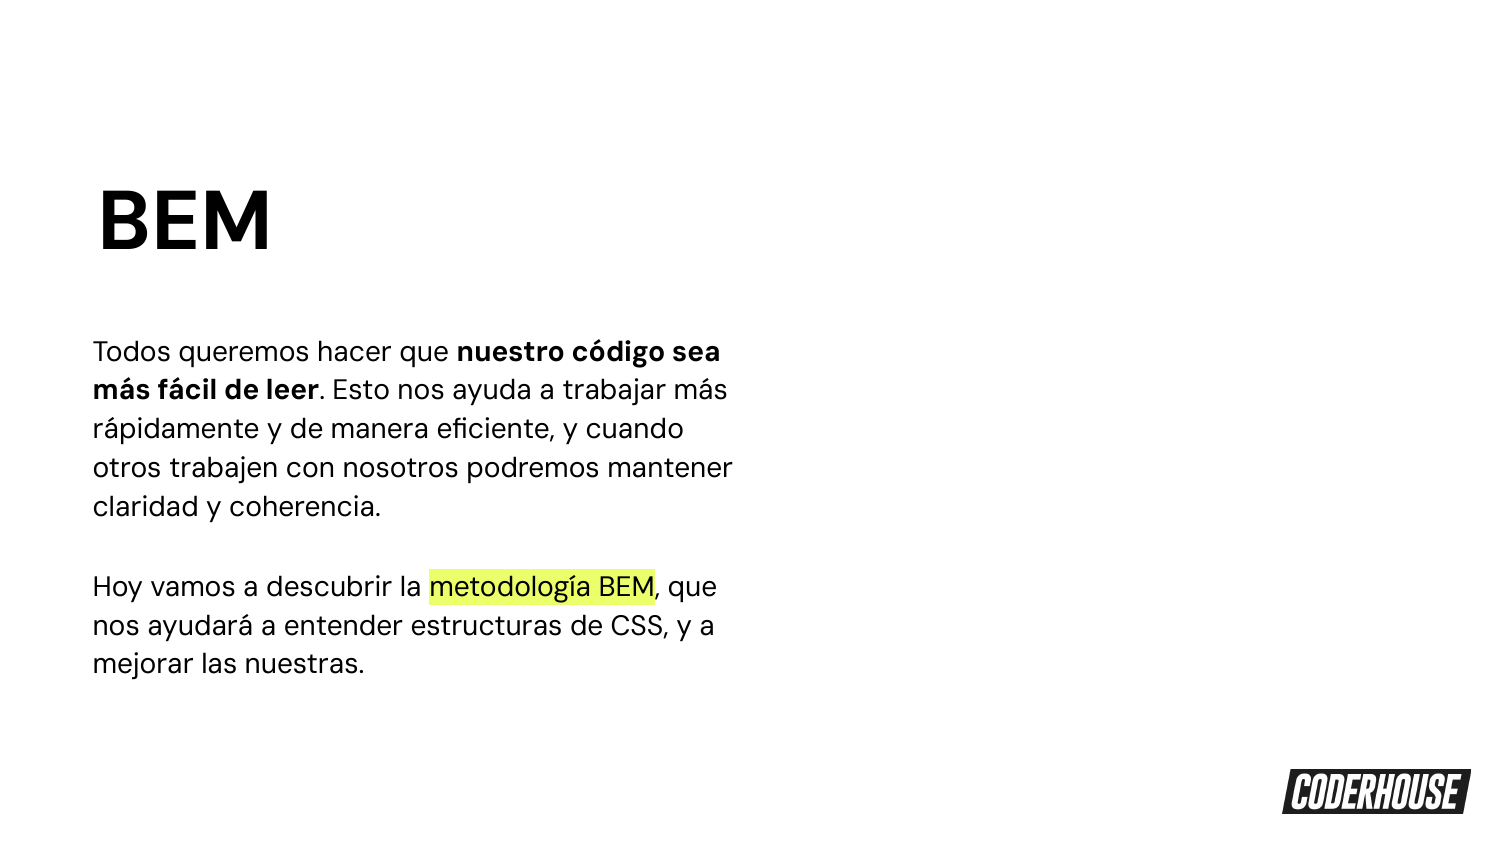

BEM
Todos queremos hacer que nuestro código sea más fácil de leer. Esto nos ayuda a trabajar más rápidamente y de manera eficiente, y cuando otros trabajen con nosotros podremos mantener claridad y coherencia.
Hoy vamos a descubrir la metodología BEM, que nos ayudará a entender estructuras de CSS, y a mejorar las nuestras.